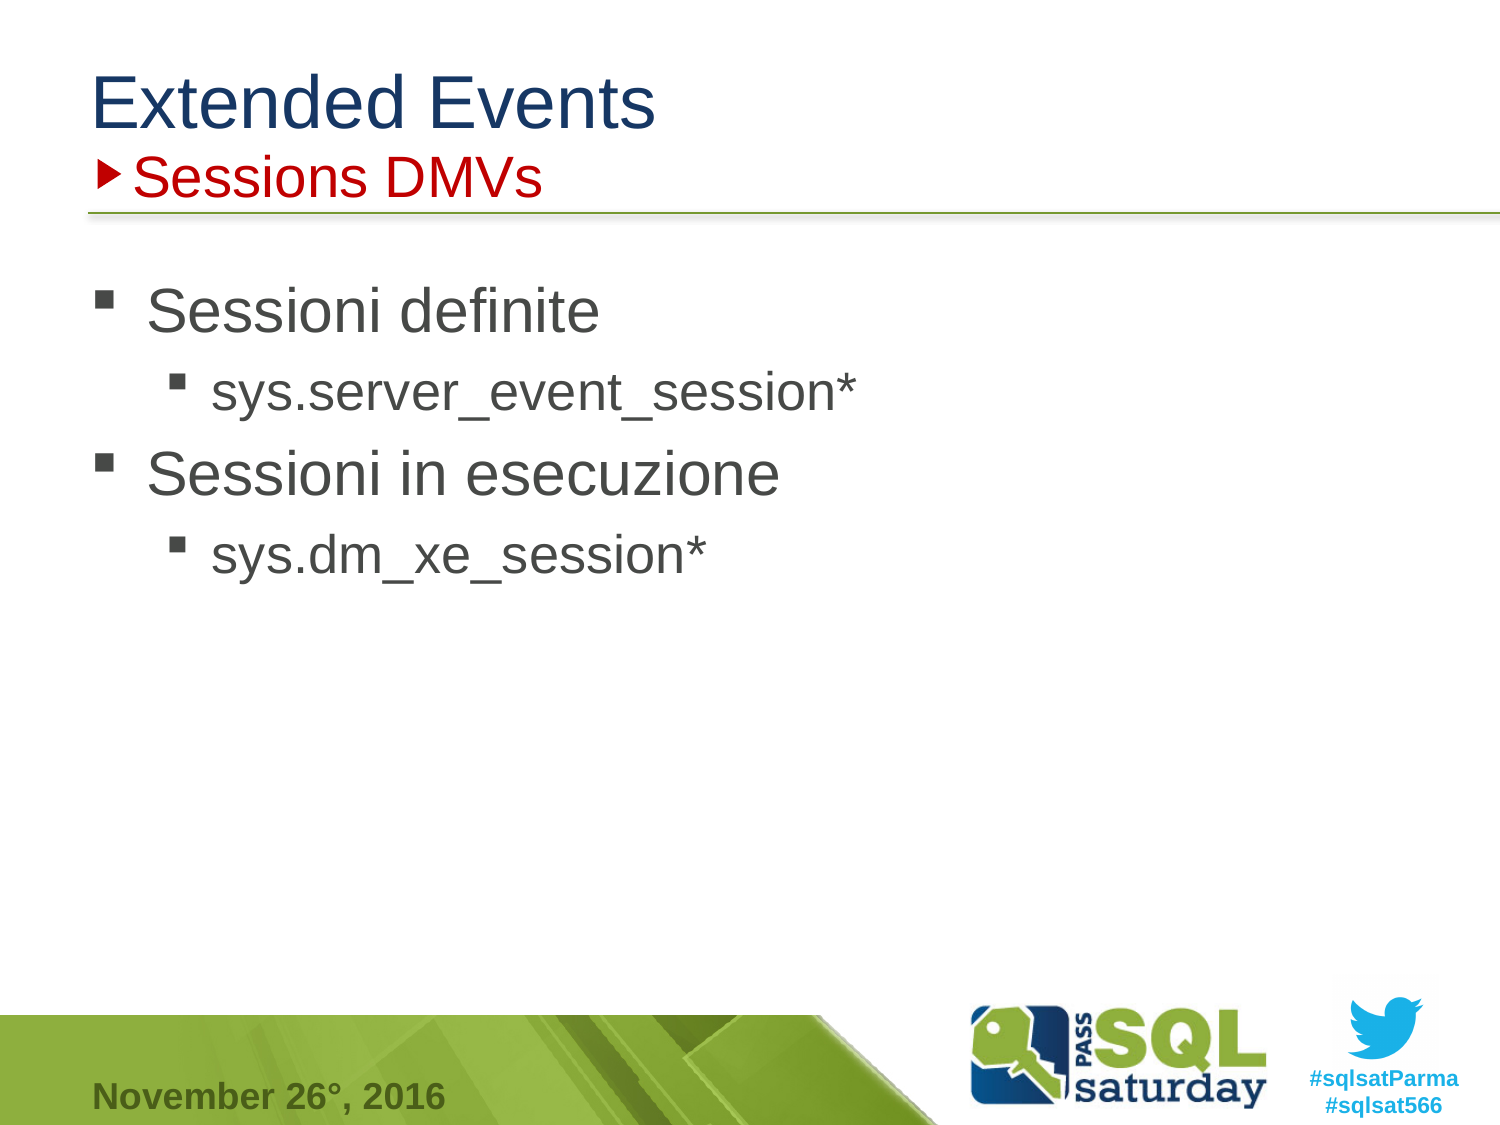

# Extended Events
Sessions DMVs
Sessioni definite
sys.server_event_session*
Sessioni in esecuzione
sys.dm_xe_session*